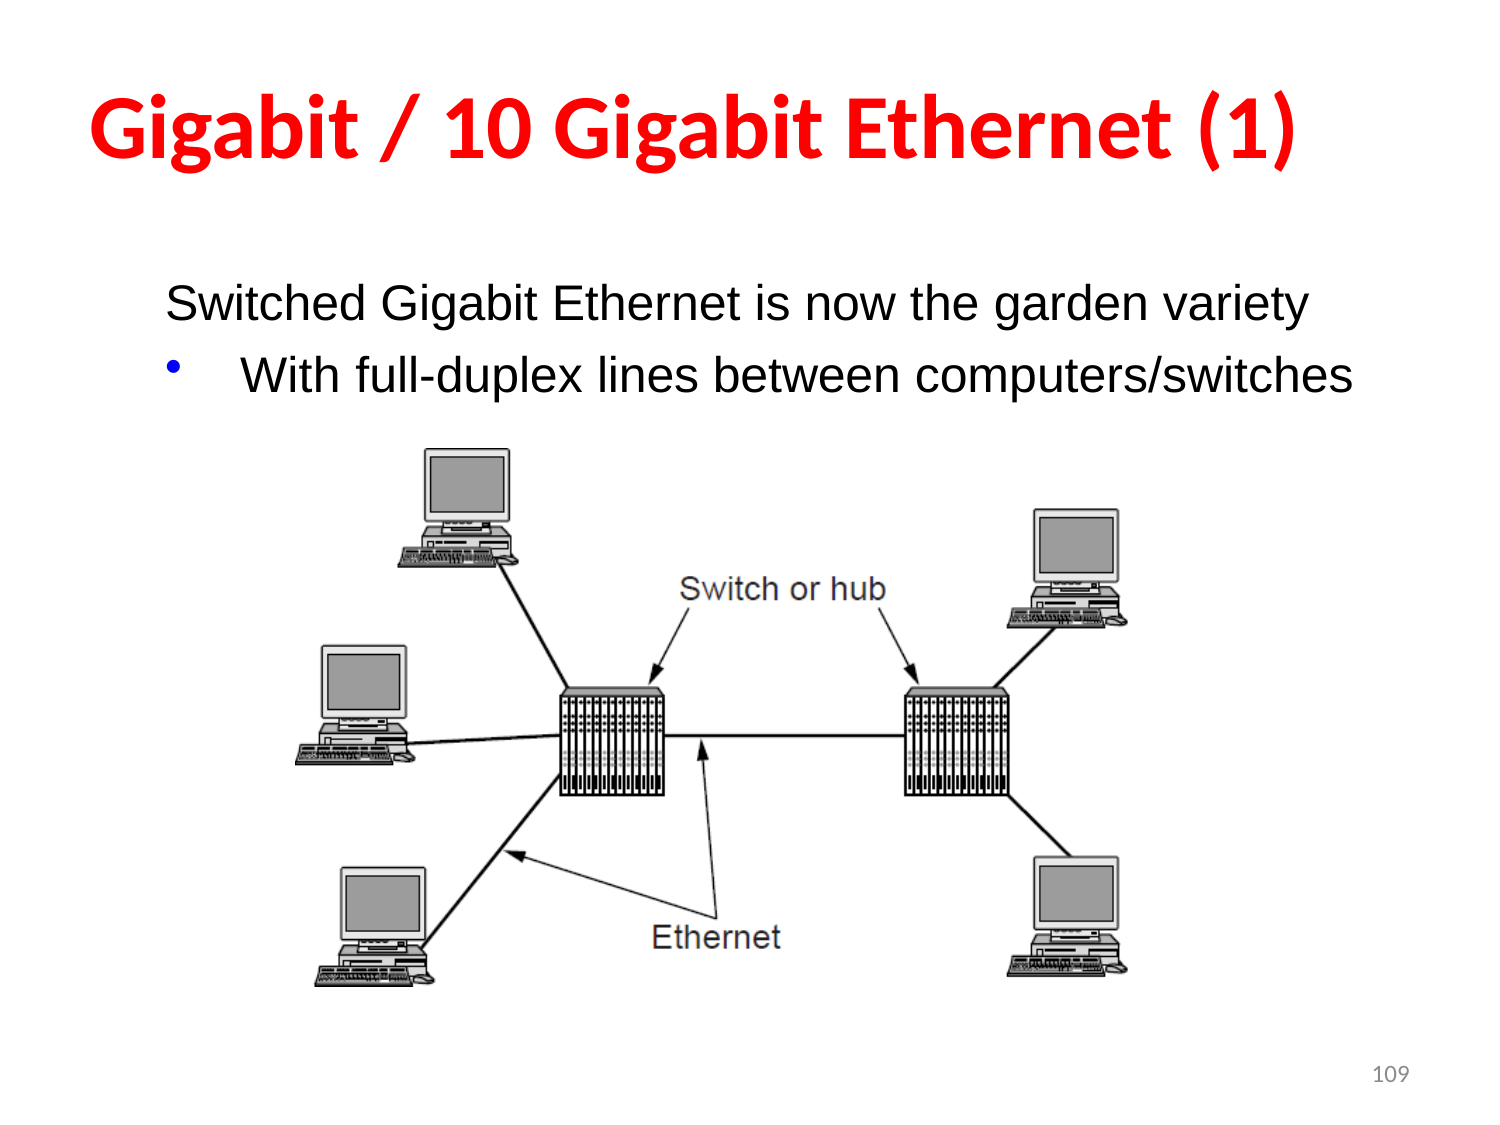

# Gigabit / 10 Gigabit Ethernet (1)
Switched Gigabit Ethernet is now the garden variety
With full-duplex lines between computers/switches

109